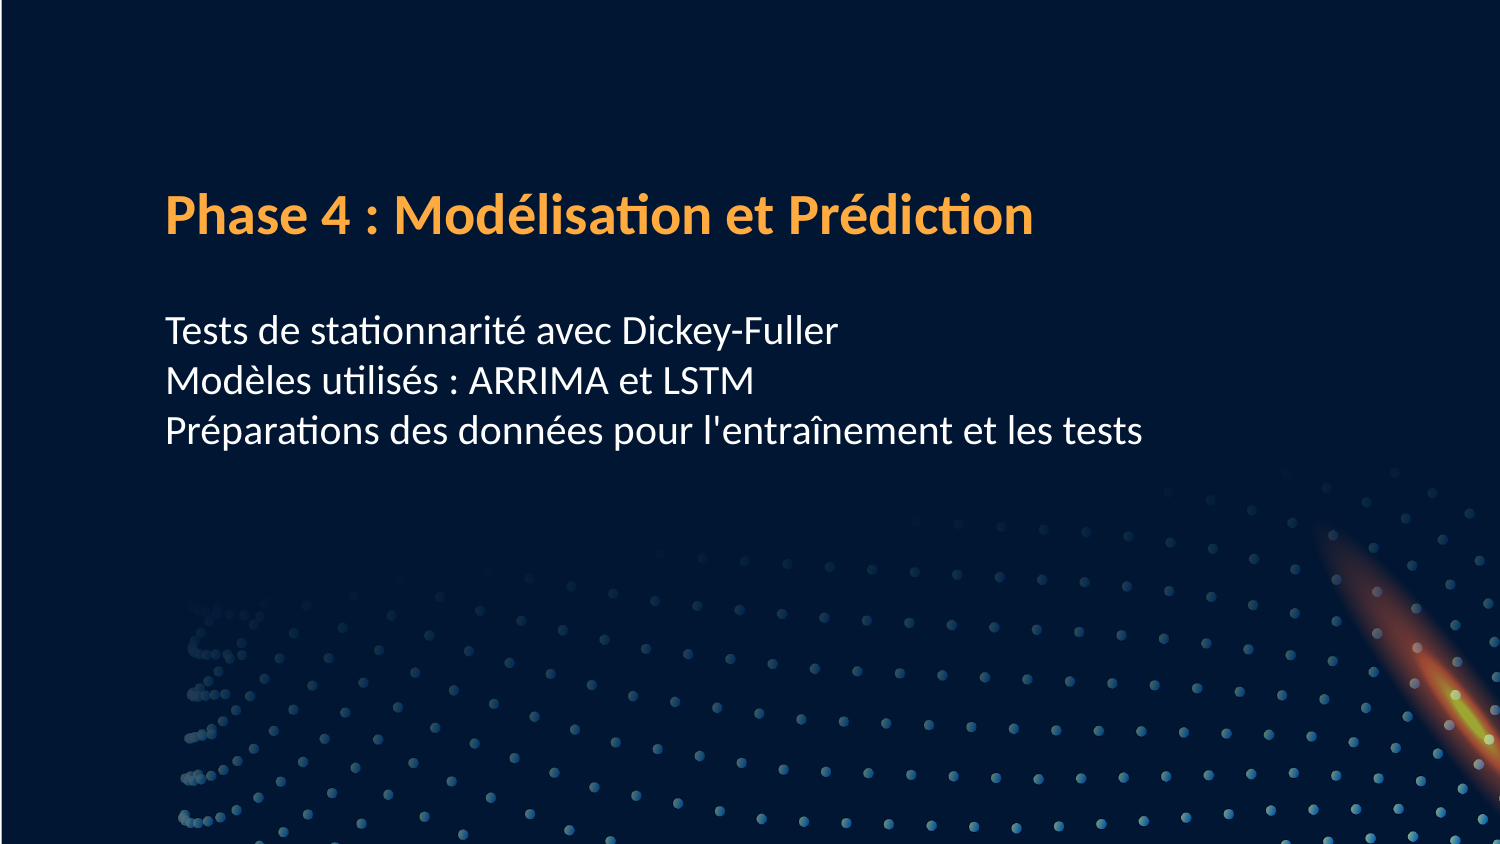

Phase 4 : Modélisation et Prédiction
Tests de stationnarité avec Dickey-Fuller
Modèles utilisés : ARRIMA et LSTM
Préparations des données pour l'entraînement et les tests